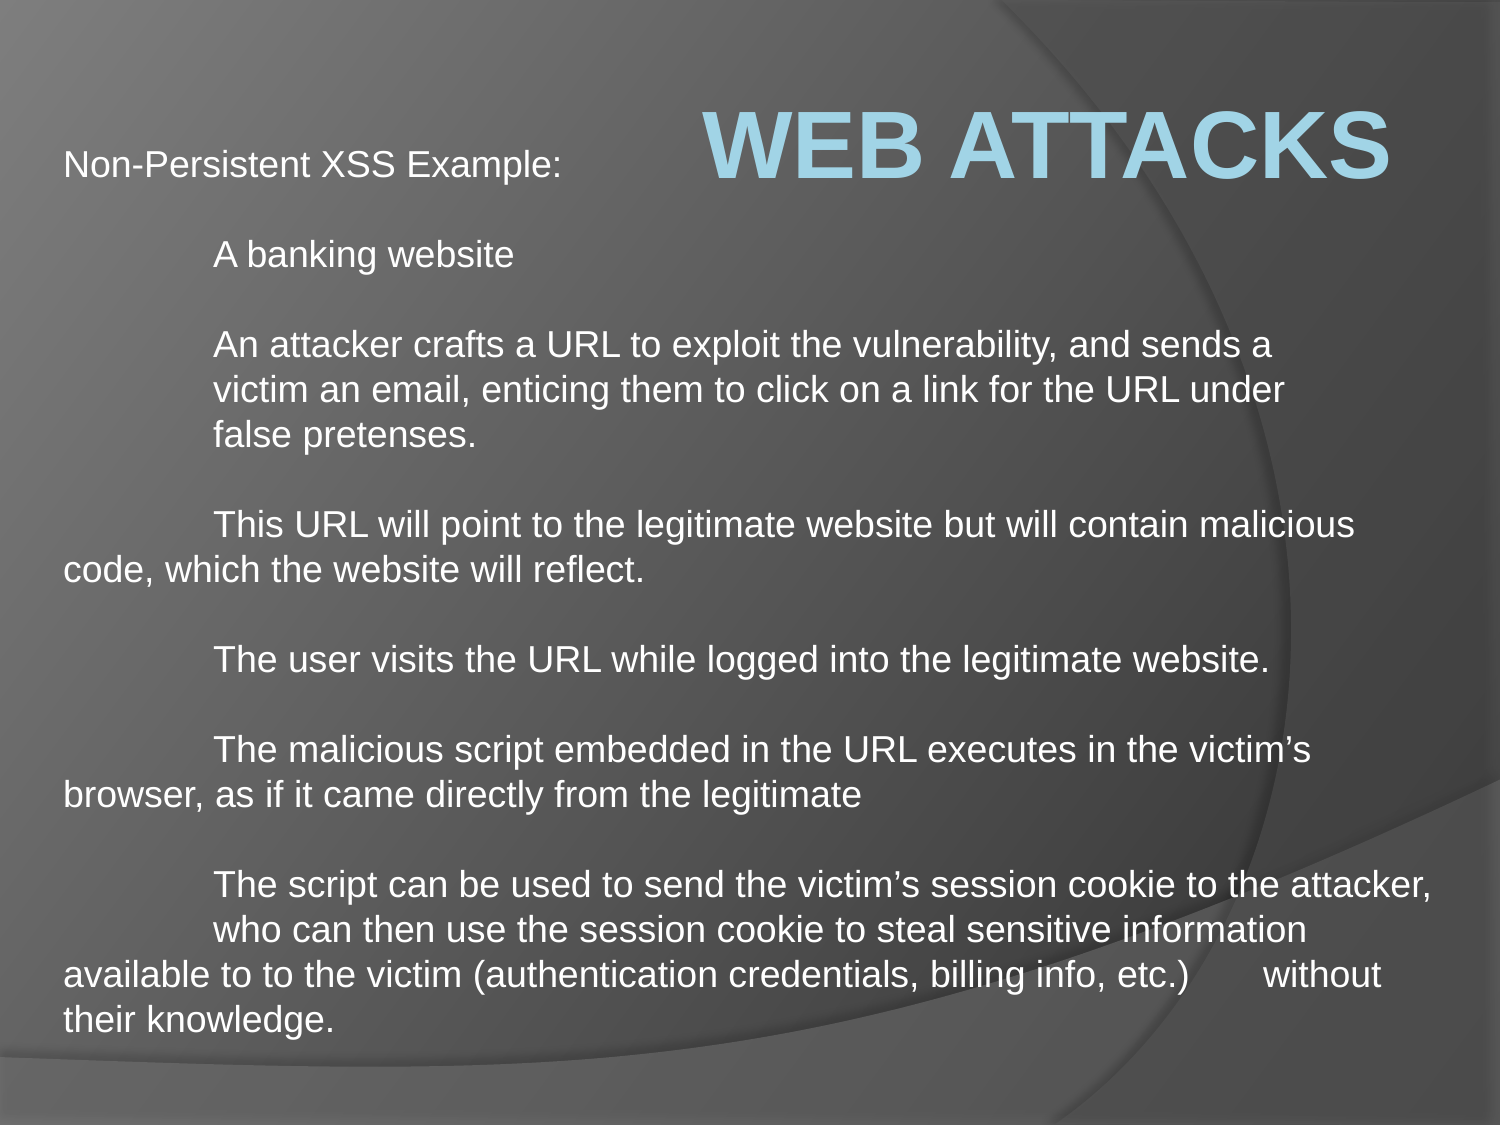

# Web Attacks

Non-Persistent XSS Example:

	A banking website

	An attacker crafts a URL to exploit the vulnerability, and sends a 		victim an email, enticing them to click on a link for the URL under 		false pretenses.

	This URL will point to the legitimate website but will contain malicious 	code, which the website will reflect.

	The user visits the URL while logged into the legitimate website.

	The malicious script embedded in the URL executes in the victim’s 	browser, as if it came directly from the legitimate

	The script can be used to send the victim’s session cookie to the attacker, 	who can then use the session cookie to steal sensitive information 	available to to the victim (authentication credentials, billing info, etc.) 	without their knowledge.